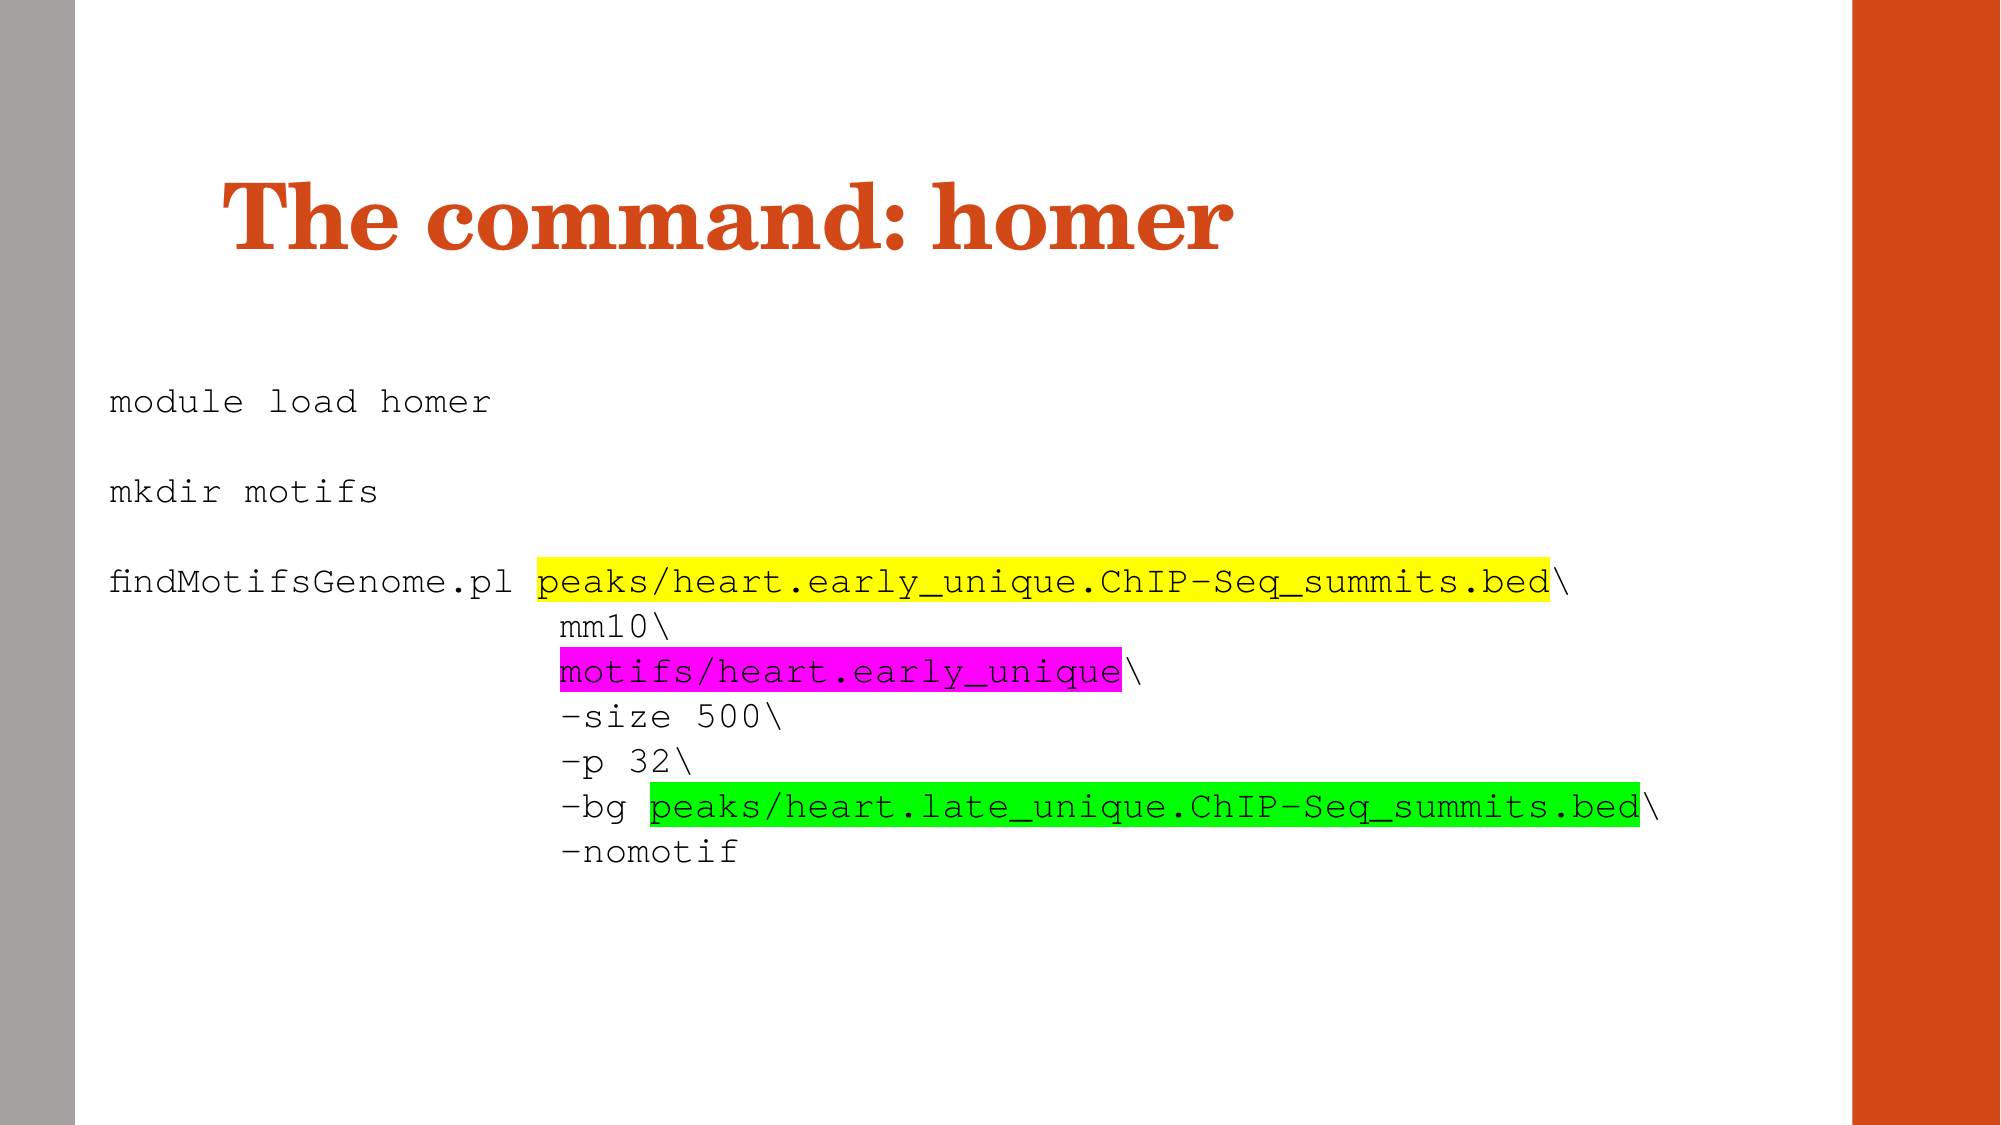

# The command: homer
module load homer

mkdir motifs

findMotifsGenome.pl peaks/heart.early_unique.ChIP-Seq_summits.bed\
                    mm10\
                    motifs/heart.early_unique\
                    -size 500\
                    -p 32\
                    -bg peaks/heart.late_unique.ChIP-Seq_summits.bed\
                    -nomotif